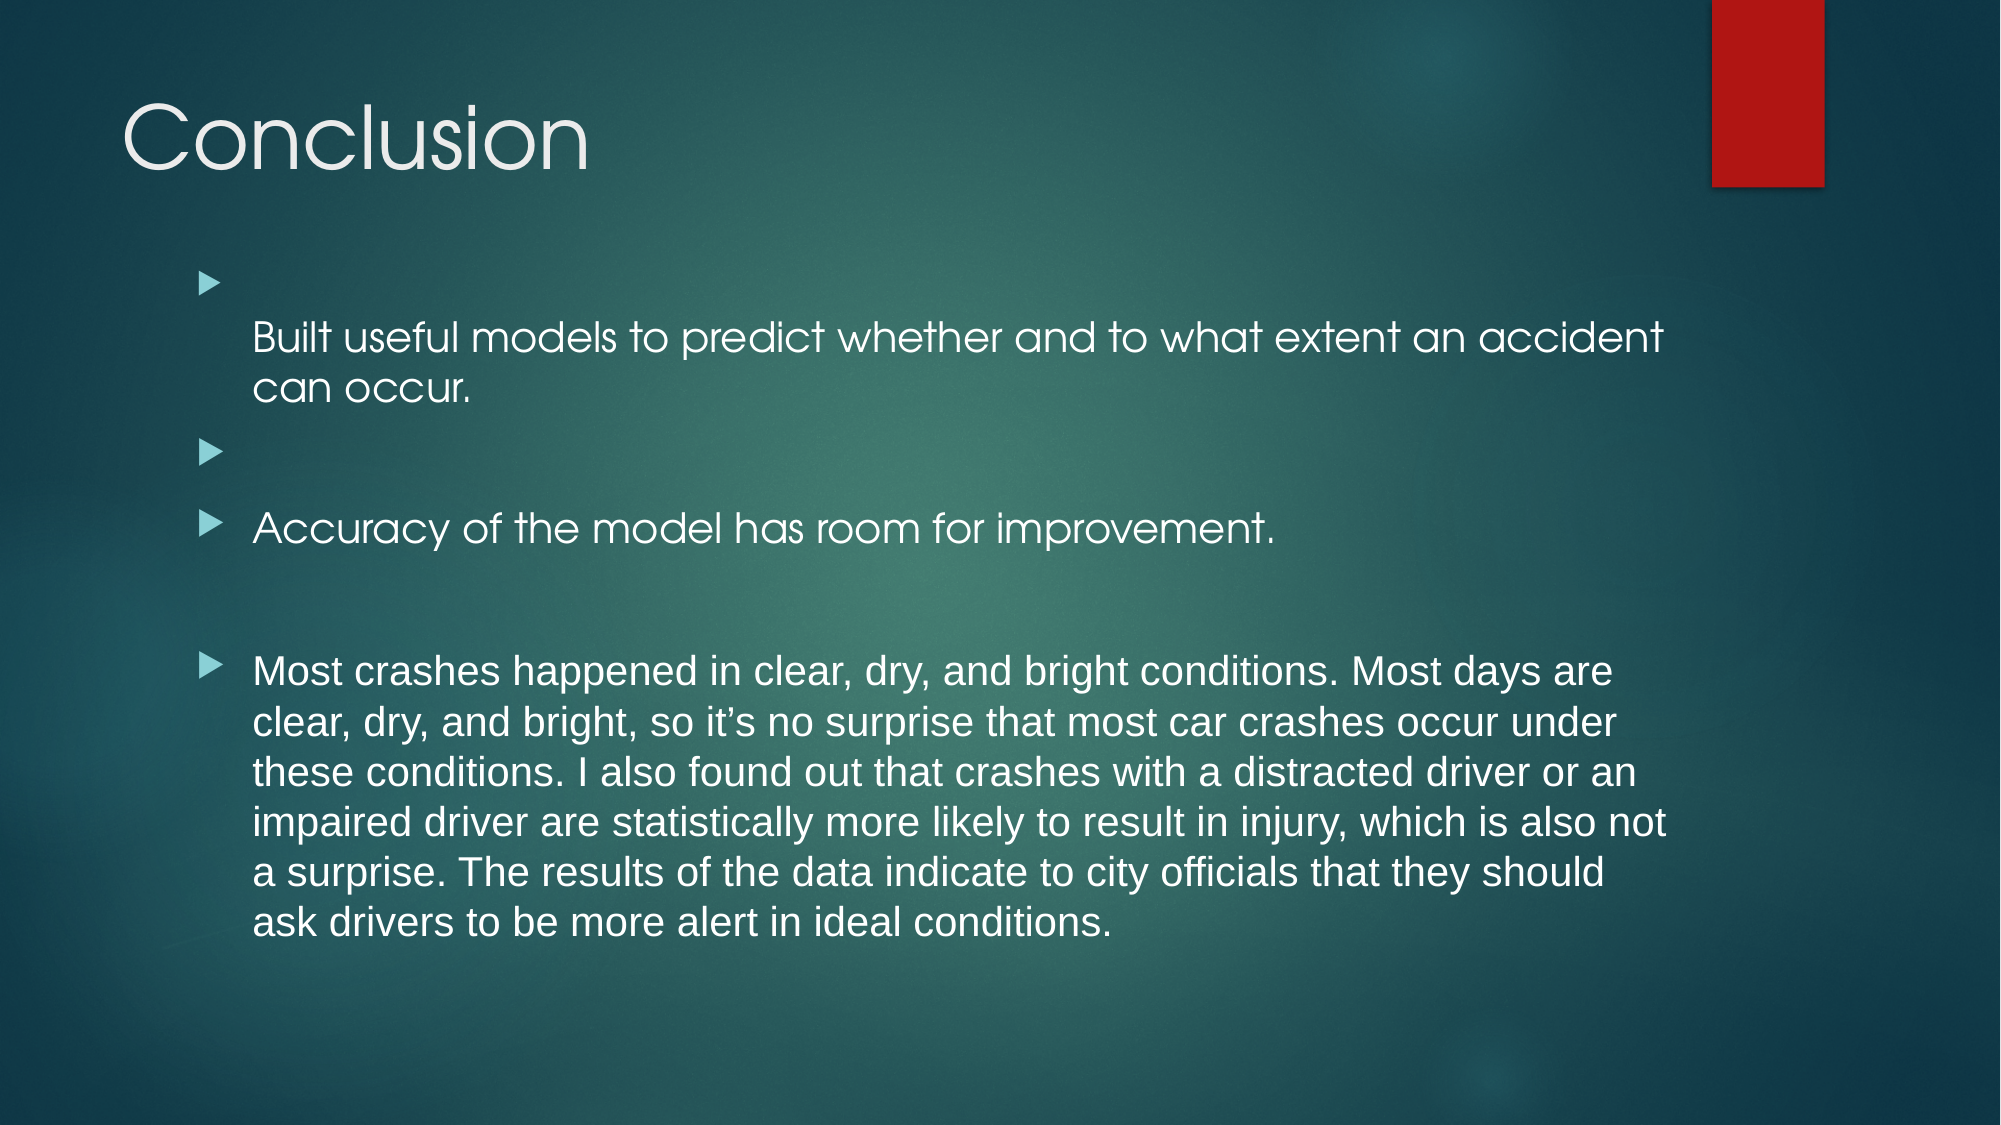

# Conclusion
Built useful models to predict whether and to what extent an accident can occur.

Accuracy of the model has room for improvement.

Most crashes happened in clear, dry, and bright conditions. Most days are clear, dry, and bright, so it’s no surprise that most car crashes occur under these conditions. I also found out that crashes with a distracted driver or an impaired driver are statistically more likely to result in injury, which is also not a surprise. The results of the data indicate to city officials that they should ask drivers to be more alert in ideal conditions.